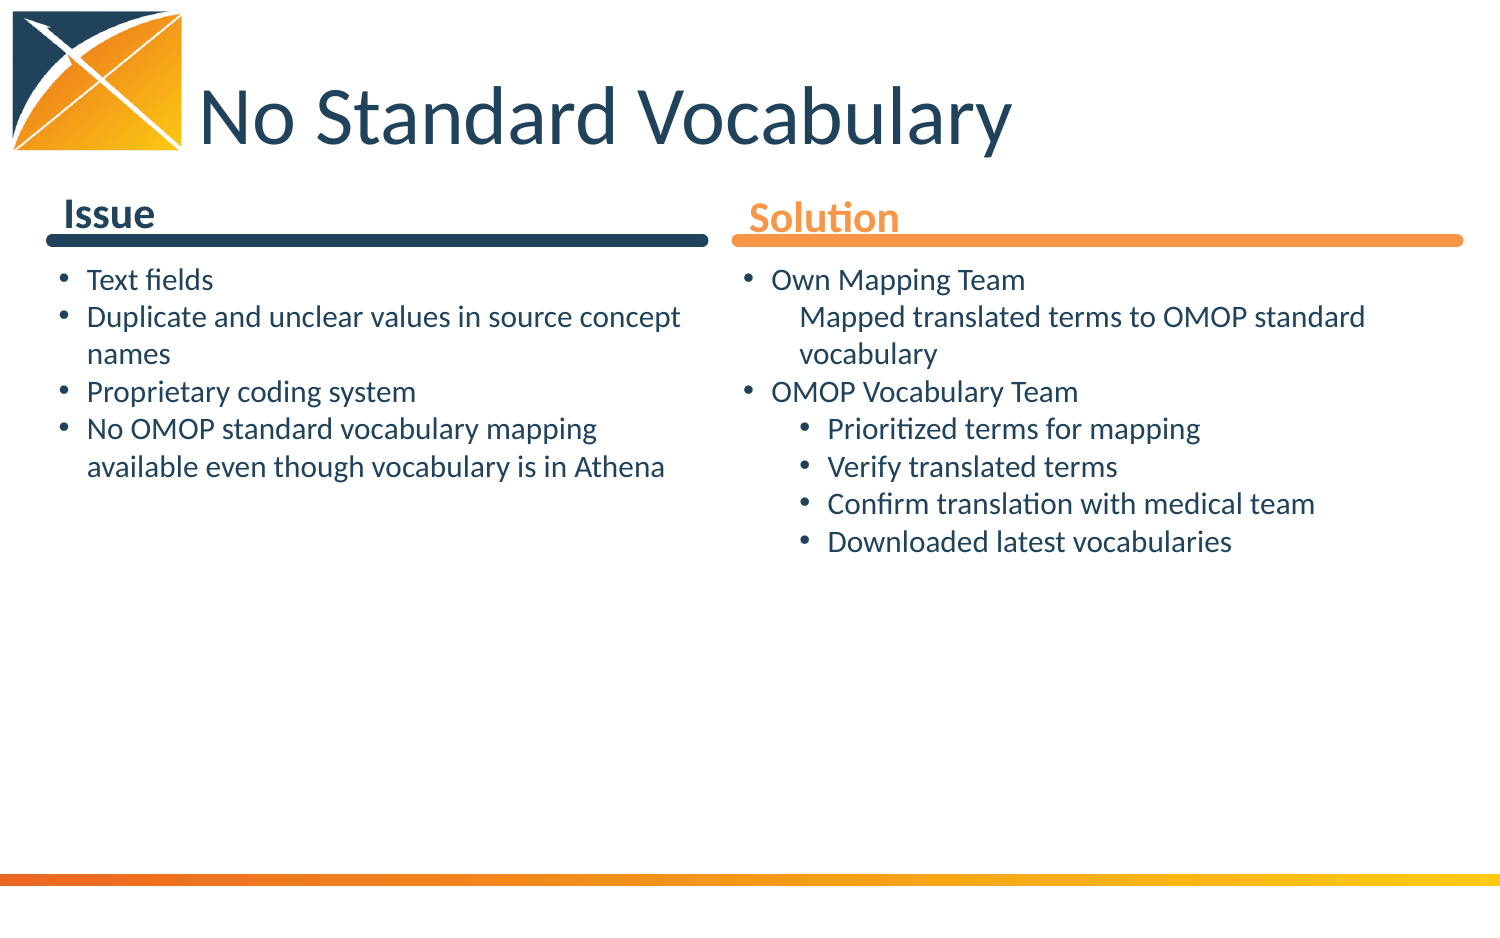

# No Standard Vocabulary
Issue
Solution
Text fields
Duplicate and unclear values in source concept names
Proprietary coding system
No OMOP standard vocabulary mapping available even though vocabulary is in Athena

Own Mapping Team
Mapped translated terms to OMOP standard vocabulary
OMOP Vocabulary Team
Prioritized terms for mapping
Verify translated terms
Confirm translation with medical team
Downloaded latest vocabularies